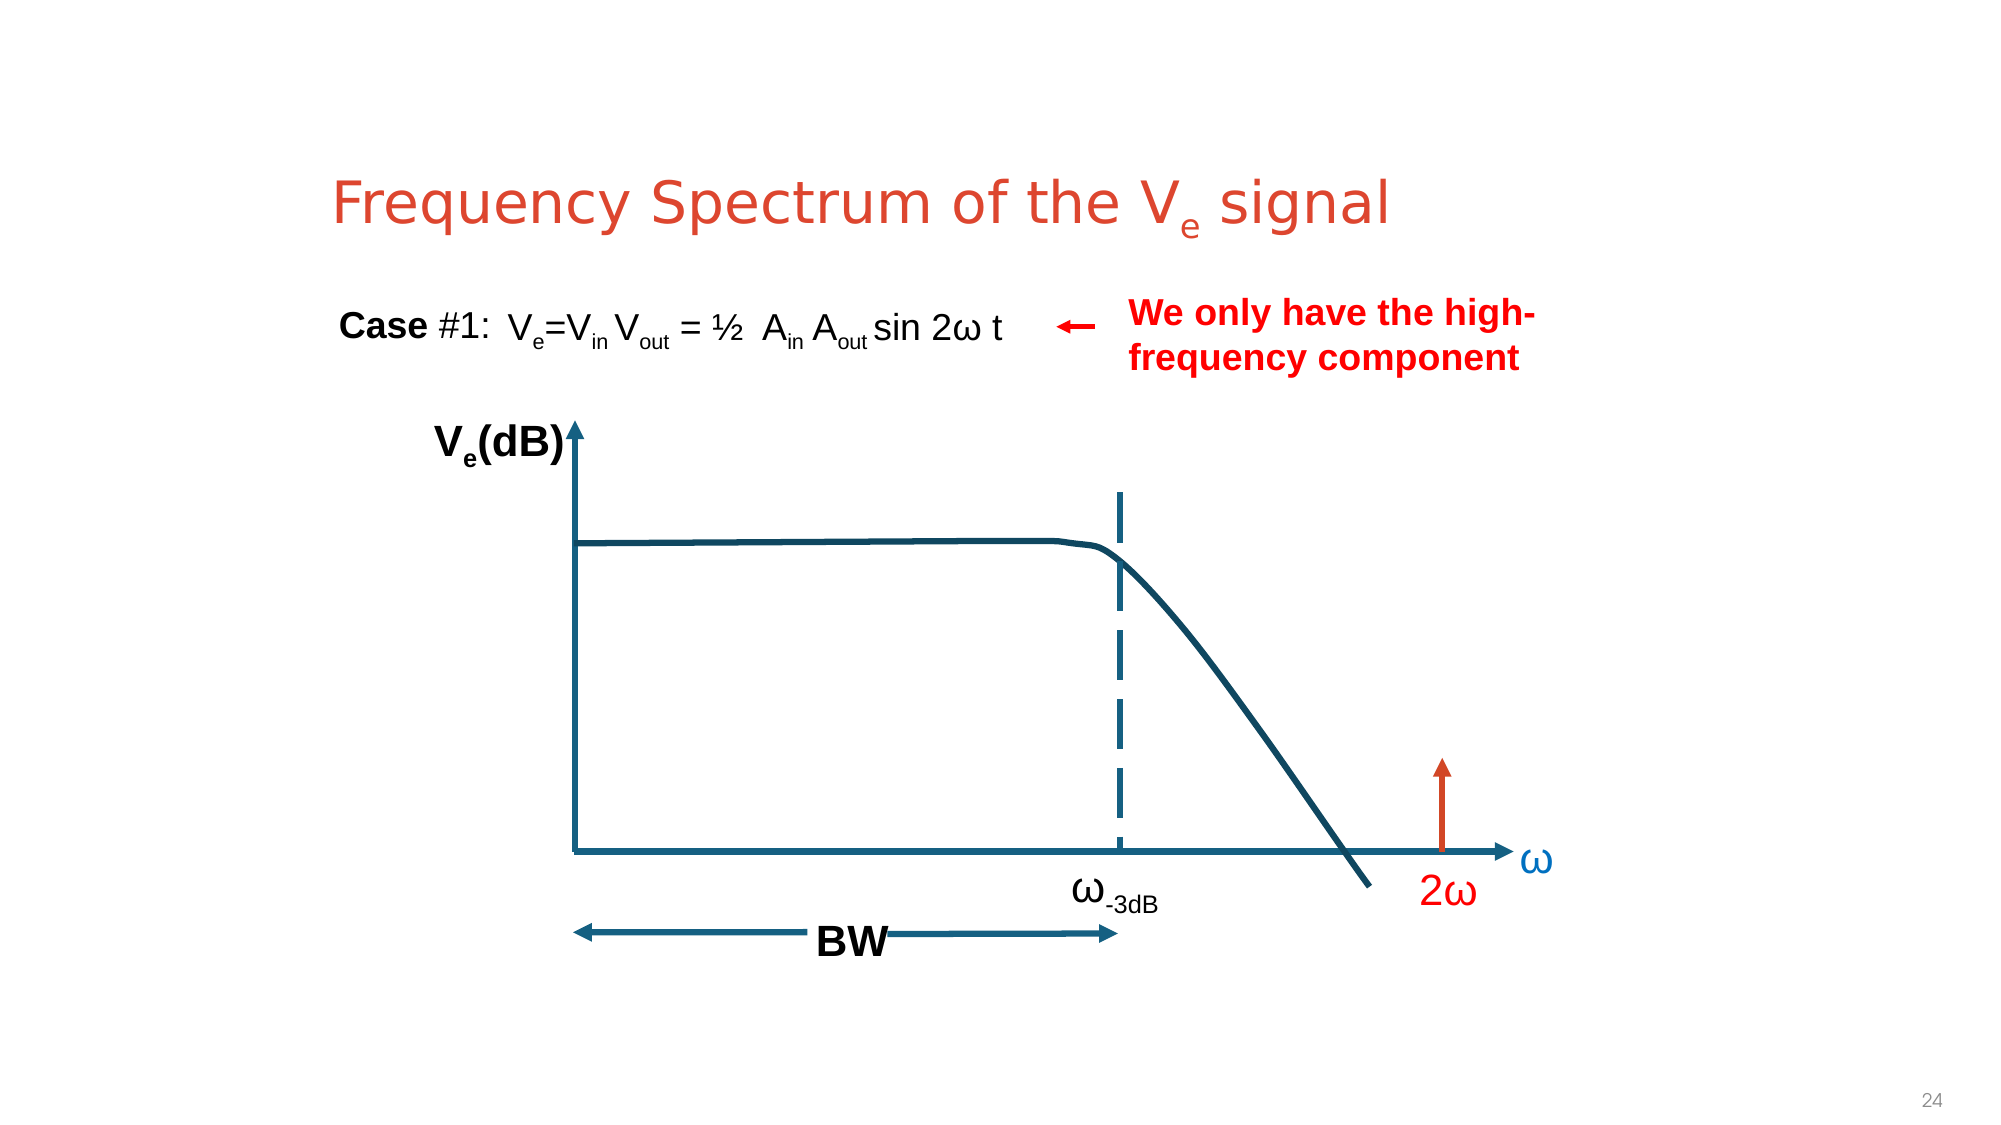

# Frequency Spectrum of the Ve signal
We only have the high- frequency component
Case #1:
Ve=Vin Vout = ½  Ain Aout sin 2ω t
Ve(dB)

ω
ω-3dB
2ω
BW
24